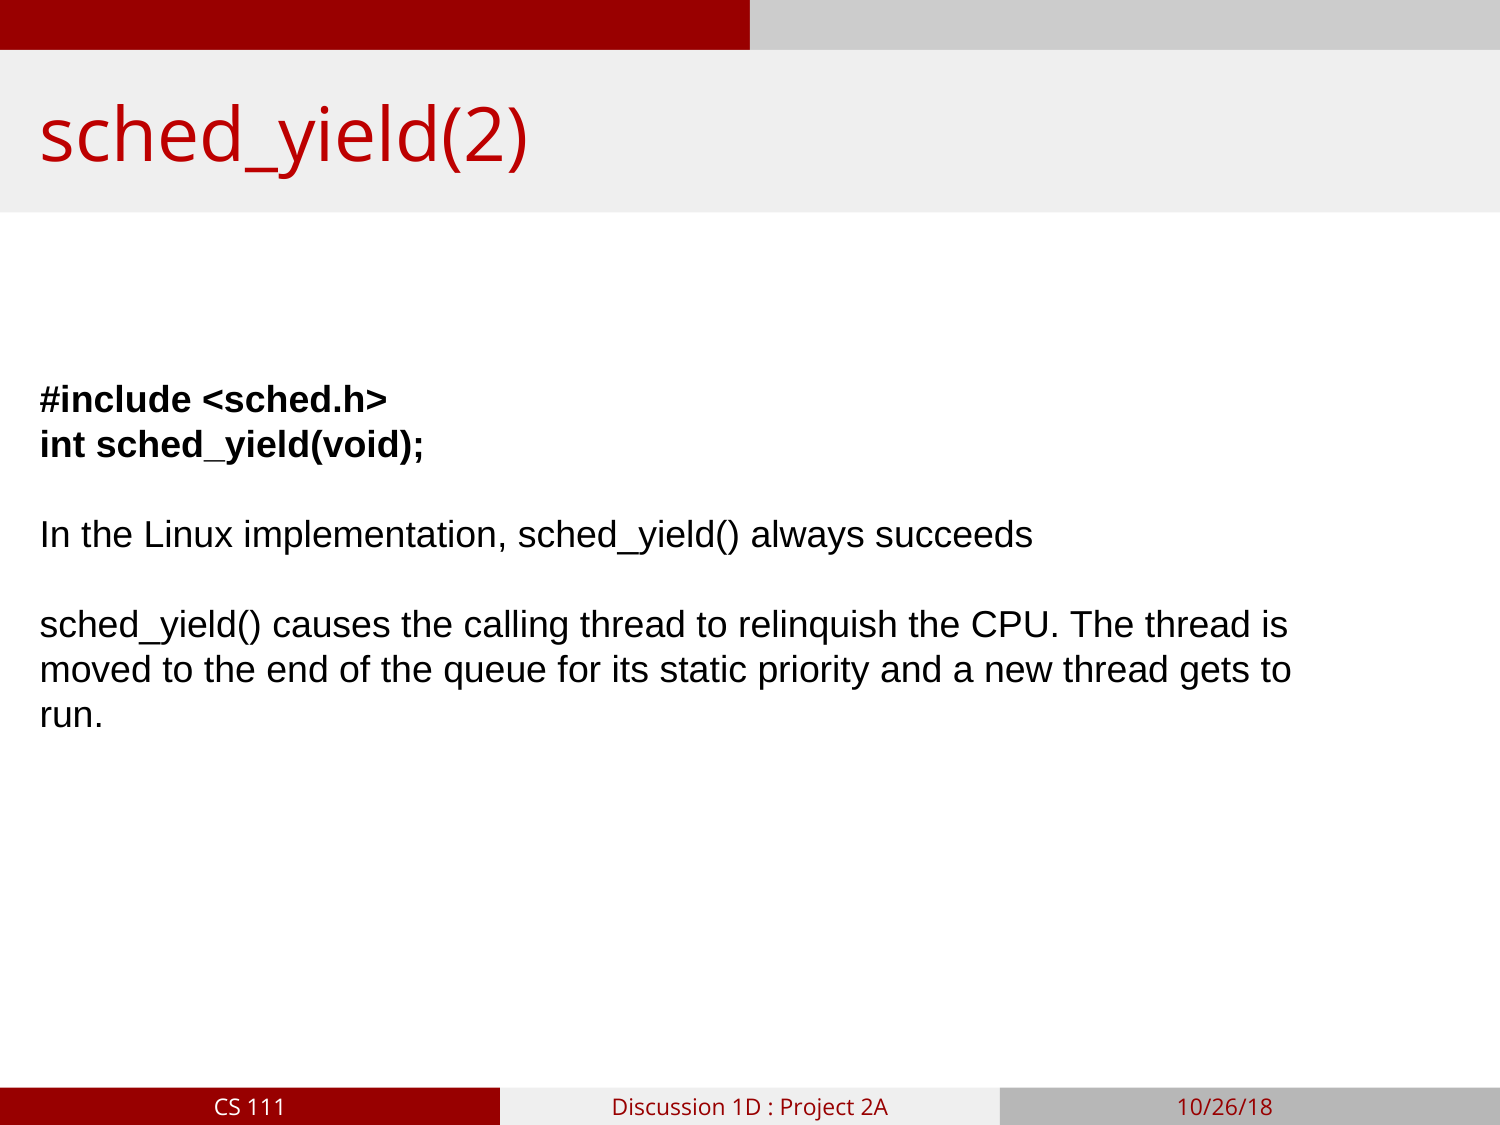

# sched_yield(2)
#include <sched.h>
int sched_yield(void);

In the Linux implementation, sched_yield() always succeeds

sched_yield() causes the calling thread to relinquish the CPU. The thread is moved to the end of the queue for its static priority and a new thread gets to run.